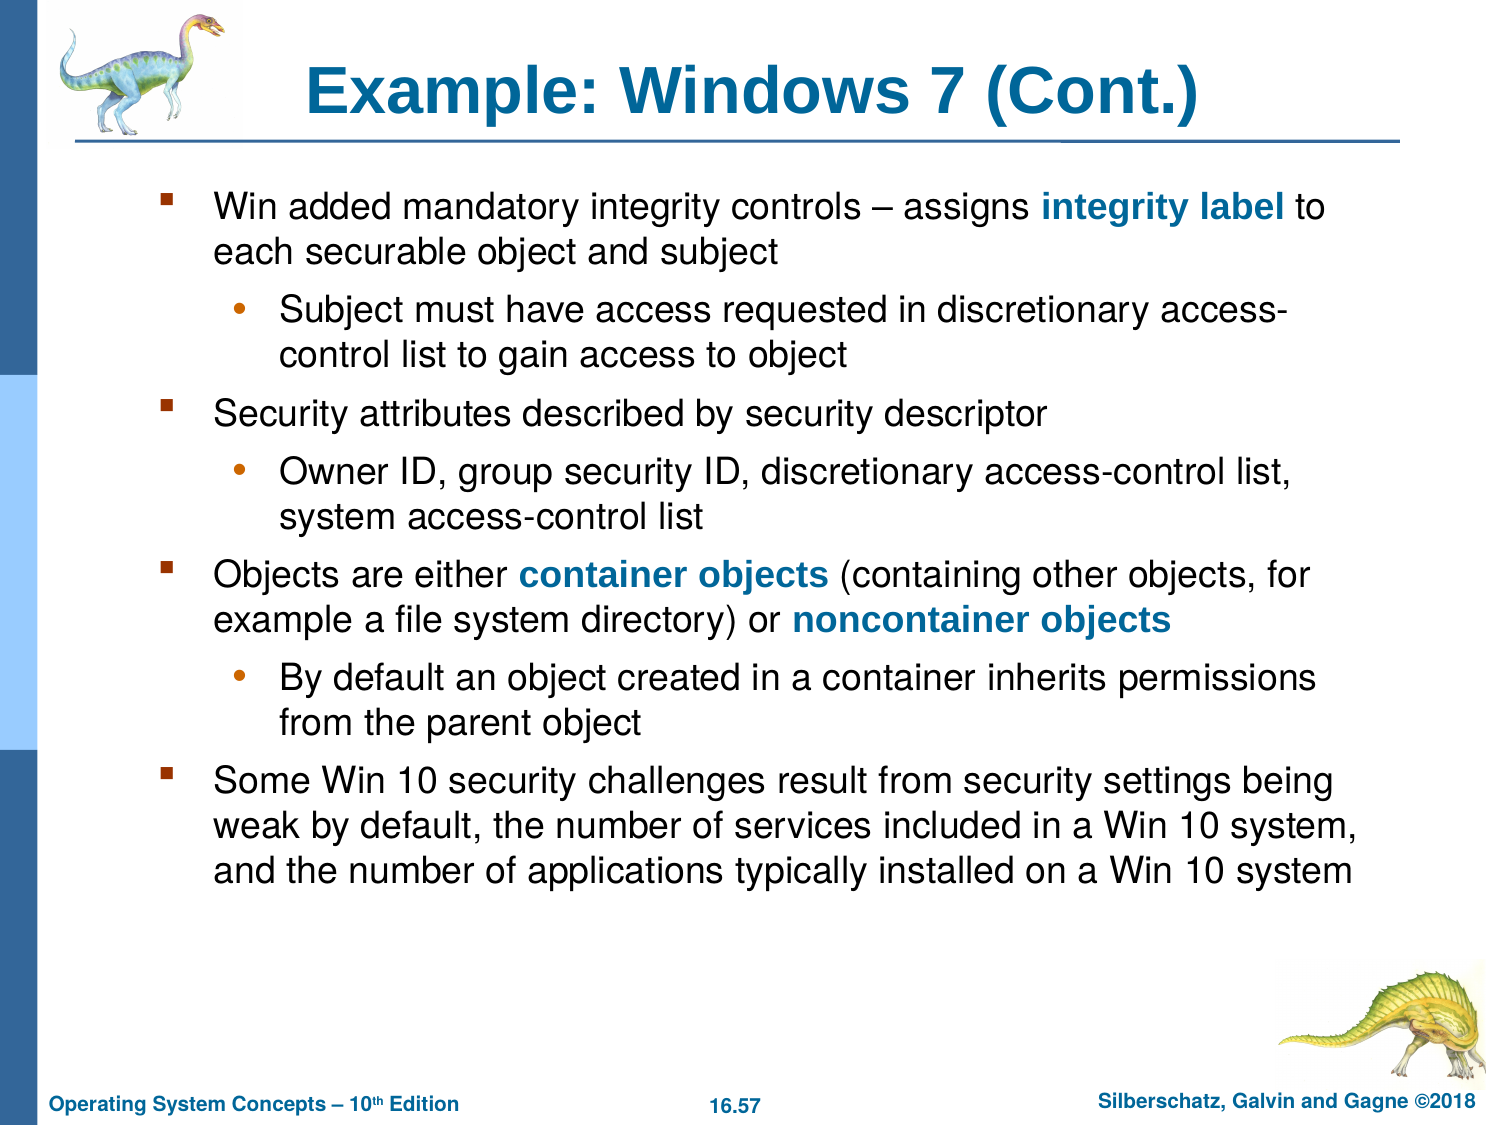

# Example: Windows 7 (Cont.)
Win added mandatory integrity controls – assigns integrity label to each securable object and subject
Subject must have access requested in discretionary access-control list to gain access to object
Security attributes described by security descriptor
Owner ID, group security ID, discretionary access-control list, system access-control list
Objects are either container objects (containing other objects, for example a file system directory) or noncontainer objects
By default an object created in a container inherits permissions from the parent object
Some Win 10 security challenges result from security settings being weak by default, the number of services included in a Win 10 system, and the number of applications typically installed on a Win 10 system